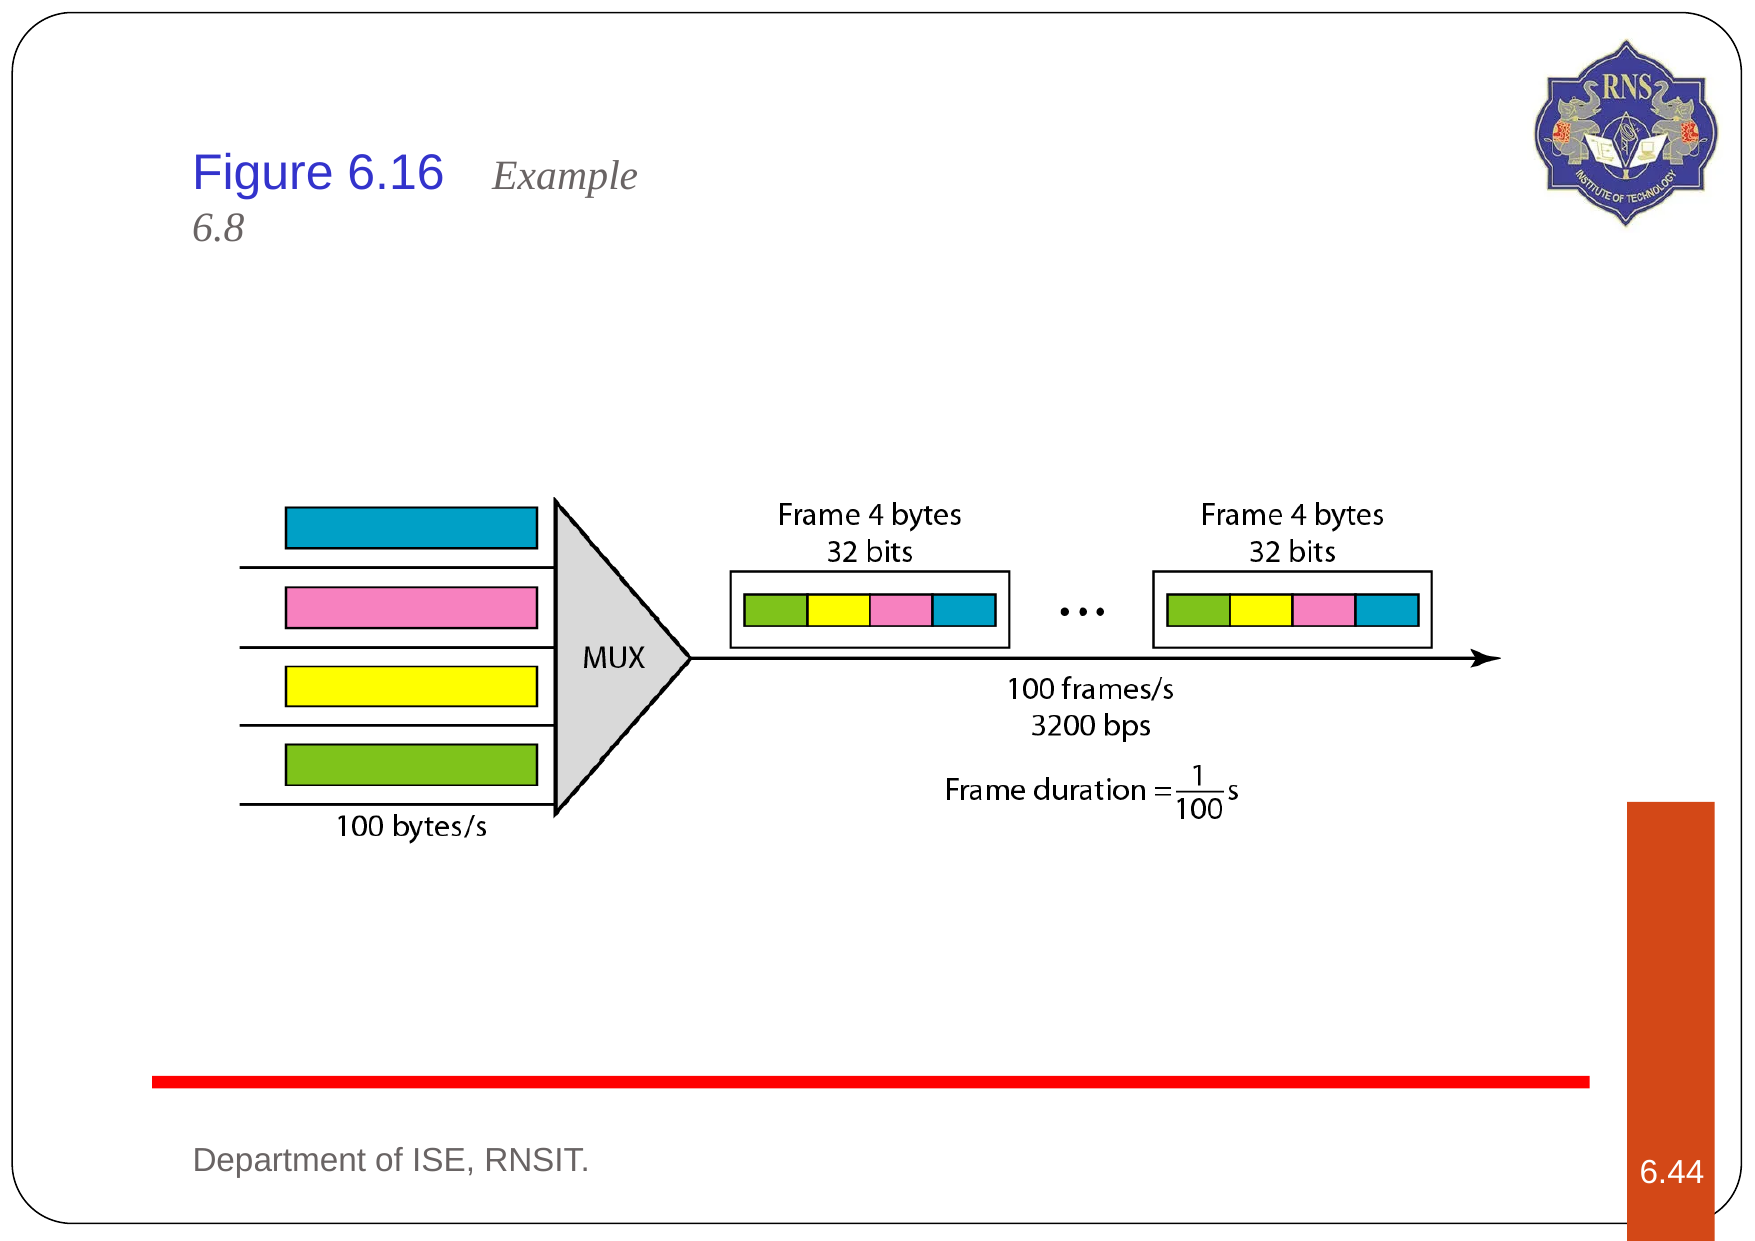

# Figure 6.16	Example 6.8

Department of ISE, RNSIT.
6.44